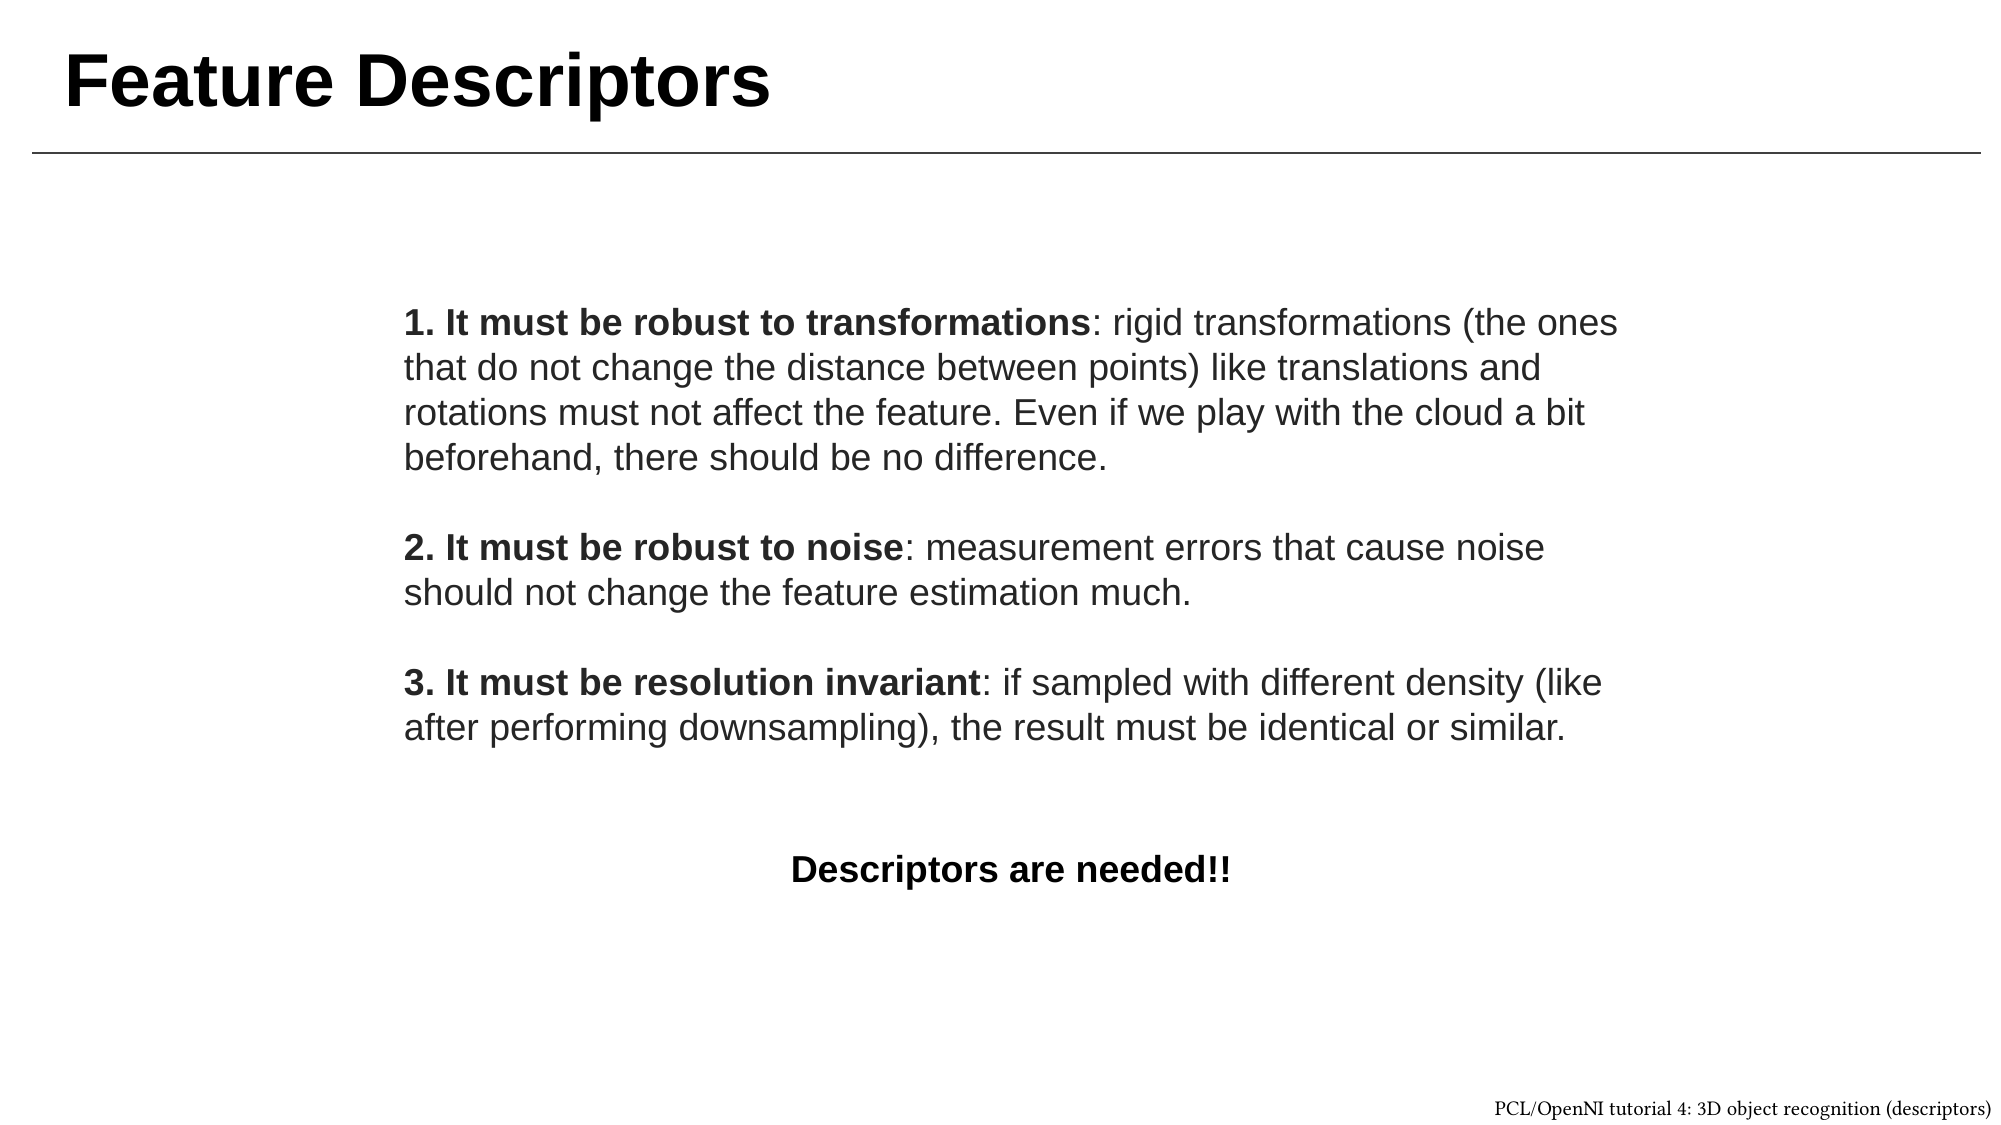

Feature Descriptors
 It must be robust to transformations: rigid transformations (the ones that do not change the distance between points) like translations and rotations must not affect the feature. Even if we play with the cloud a bit beforehand, there should be no difference.

 It must be robust to noise: measurement errors that cause noise should not change the feature estimation much.

 It must be resolution invariant: if sampled with different density (like after performing downsampling), the result must be identical or similar.
Descriptors are needed!!
PCL/OpenNI tutorial 4: 3D object recognition (descriptors)